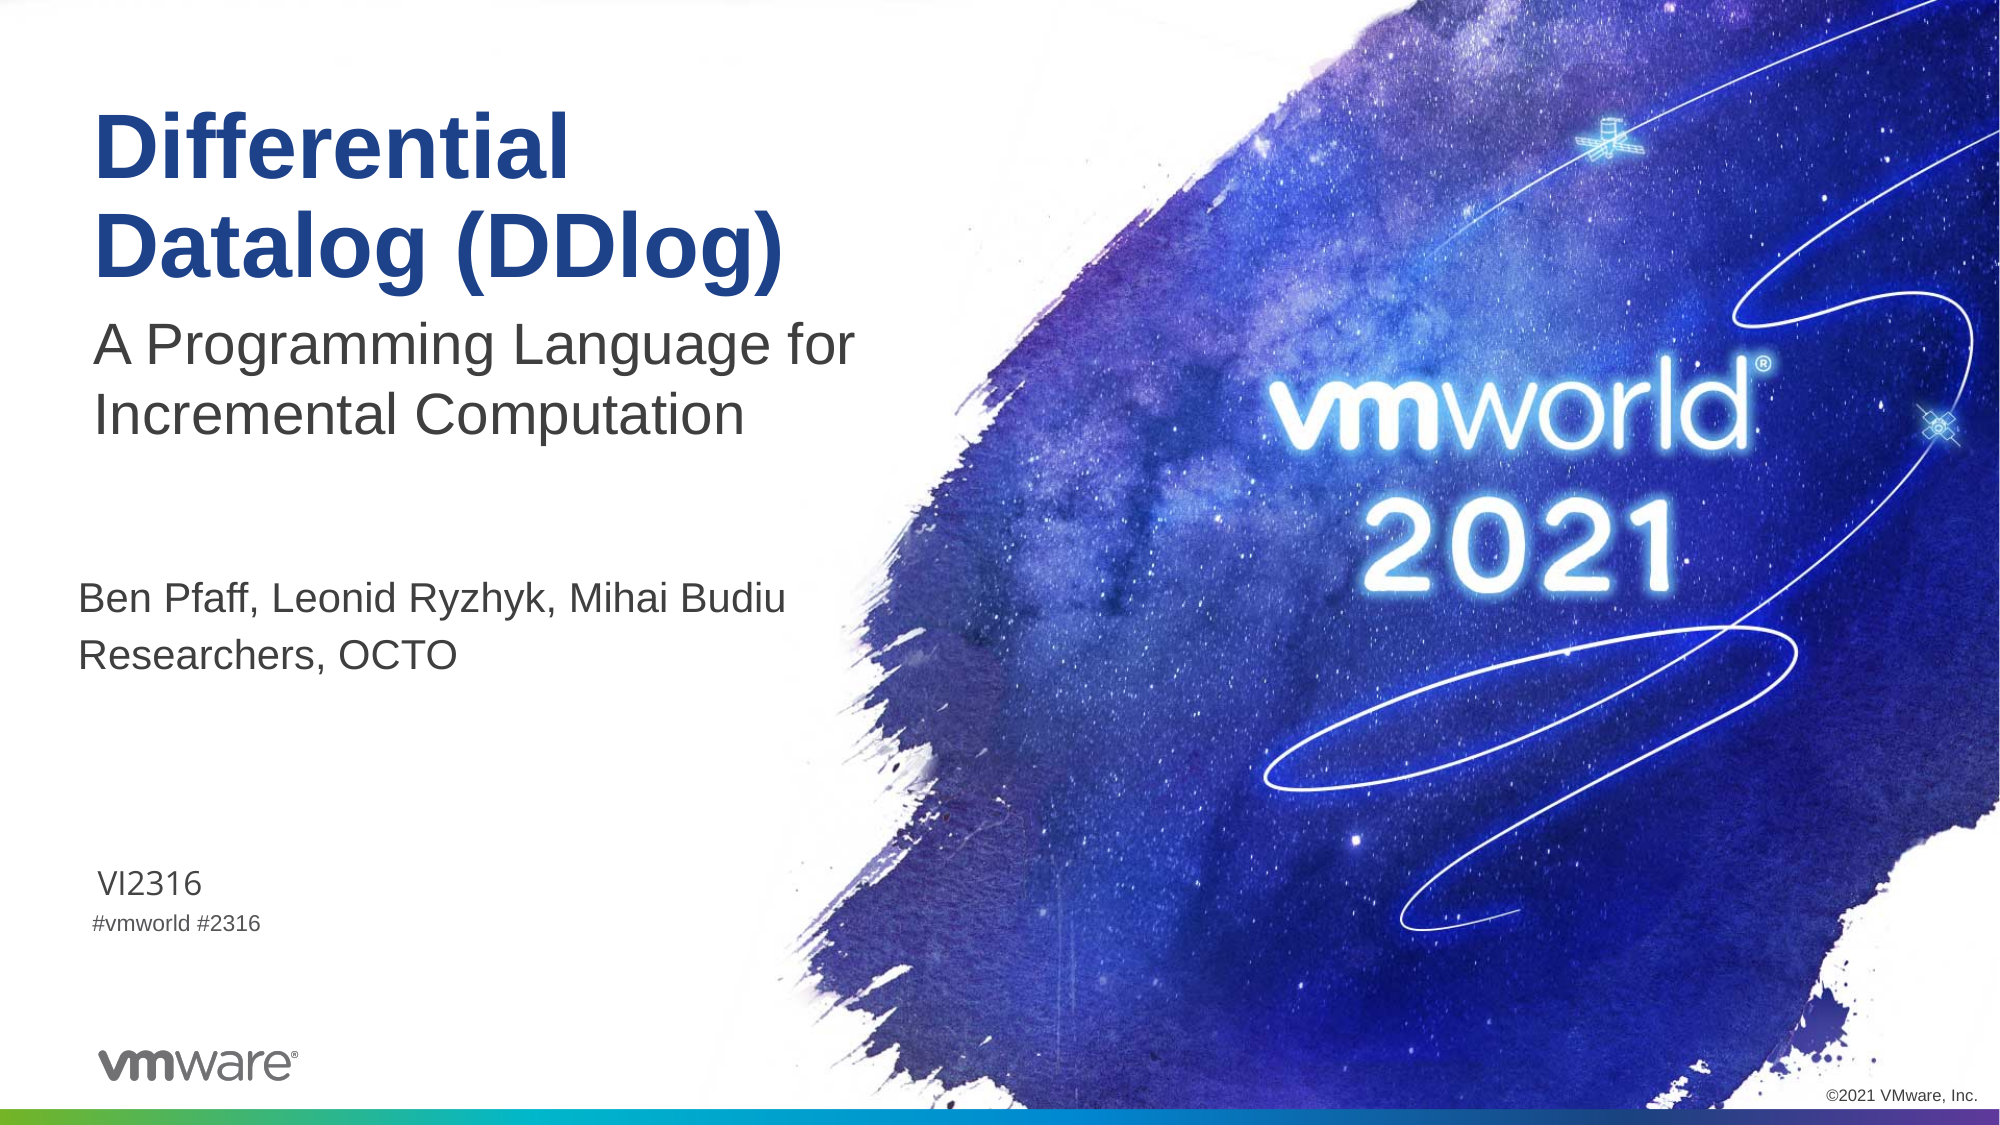

# Differential Datalog (DDlog)
A Programming Language for
Incremental Computation

Ben Pfaff, Leonid Ryzhyk, Mihai Budiu
Researchers, OCTO
VI2316
#vmworld #2316